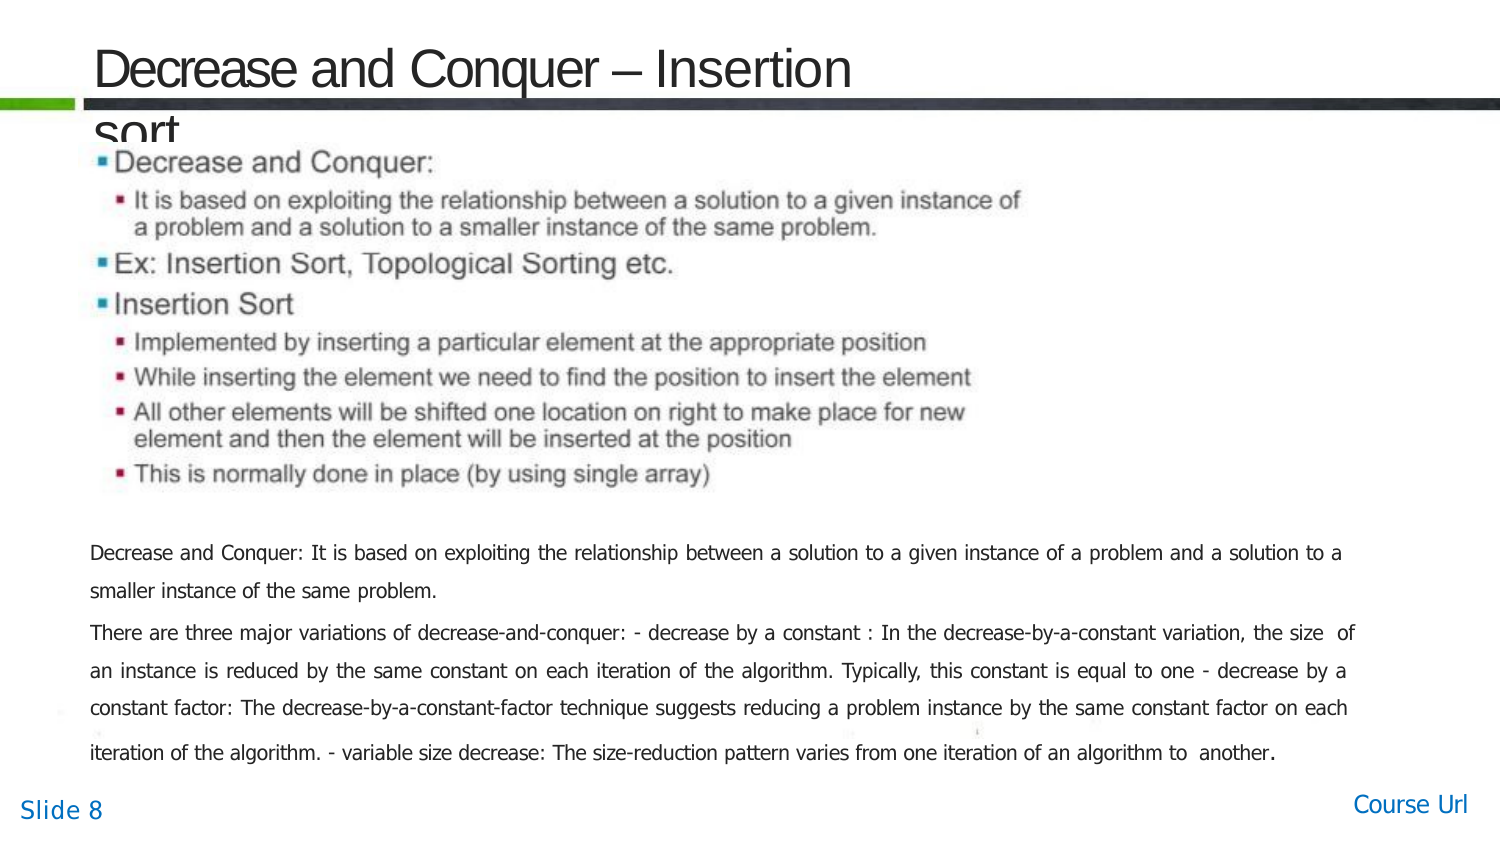

# Decrease and Conquer – Insertion sort

Decrease and Conquer: It is based on exploiting the relationship between a solution to a given instance of a problem and a solution to a
smaller instance of the same problem.
There are three major variations of decrease-and-conquer: - decrease by a constant : In the decrease-by-a-constant variation, the size  of an instance is reduced by the same constant on each iteration of the algorithm. Typically, this constant is equal to one - decrease by a  constant factor: The decrease-by-a-constant-factor technique suggests reducing a problem instance by the same constant factor on each  iteration of the algorithm. - variable size decrease: The size-reduction pattern varies from one iteration of an algorithm to another.
Course Url
Slide 8